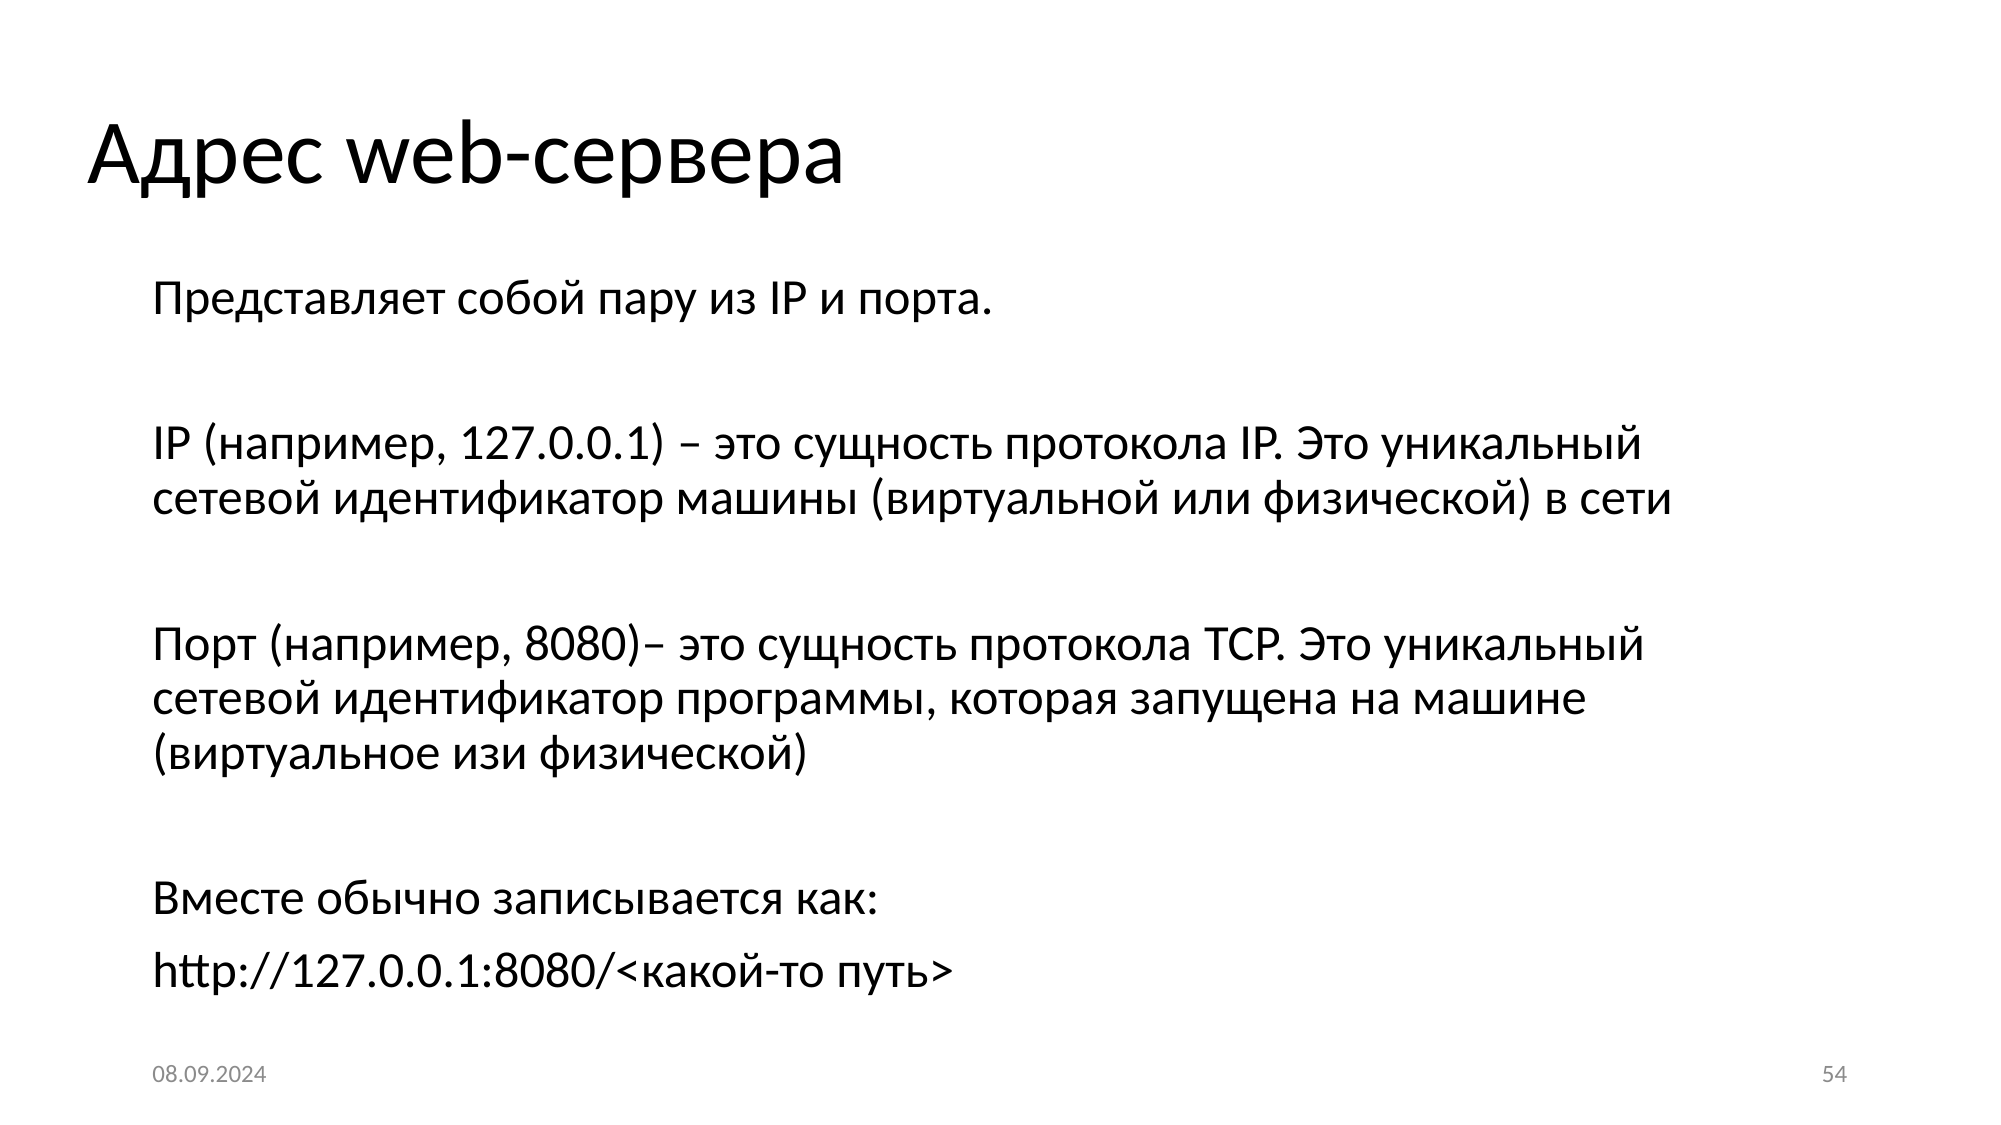

# Адрес web-сервера
Представляет собой пару из IP и порта.

IP (например, 127.0.0.1) – это сущность протокола IP. Это уникальный сетевой идентификатор машины (виртуальной или физической) в сети

Порт (например, 8080)– это сущность протокола TCP. Это уникальный сетевой идентификатор программы, которая запущена на машине (виртуальное изи физической)

Вместе обычно записывается как:
http://127.0.0.1:8080/<какой-то путь>
08.09.2024
54